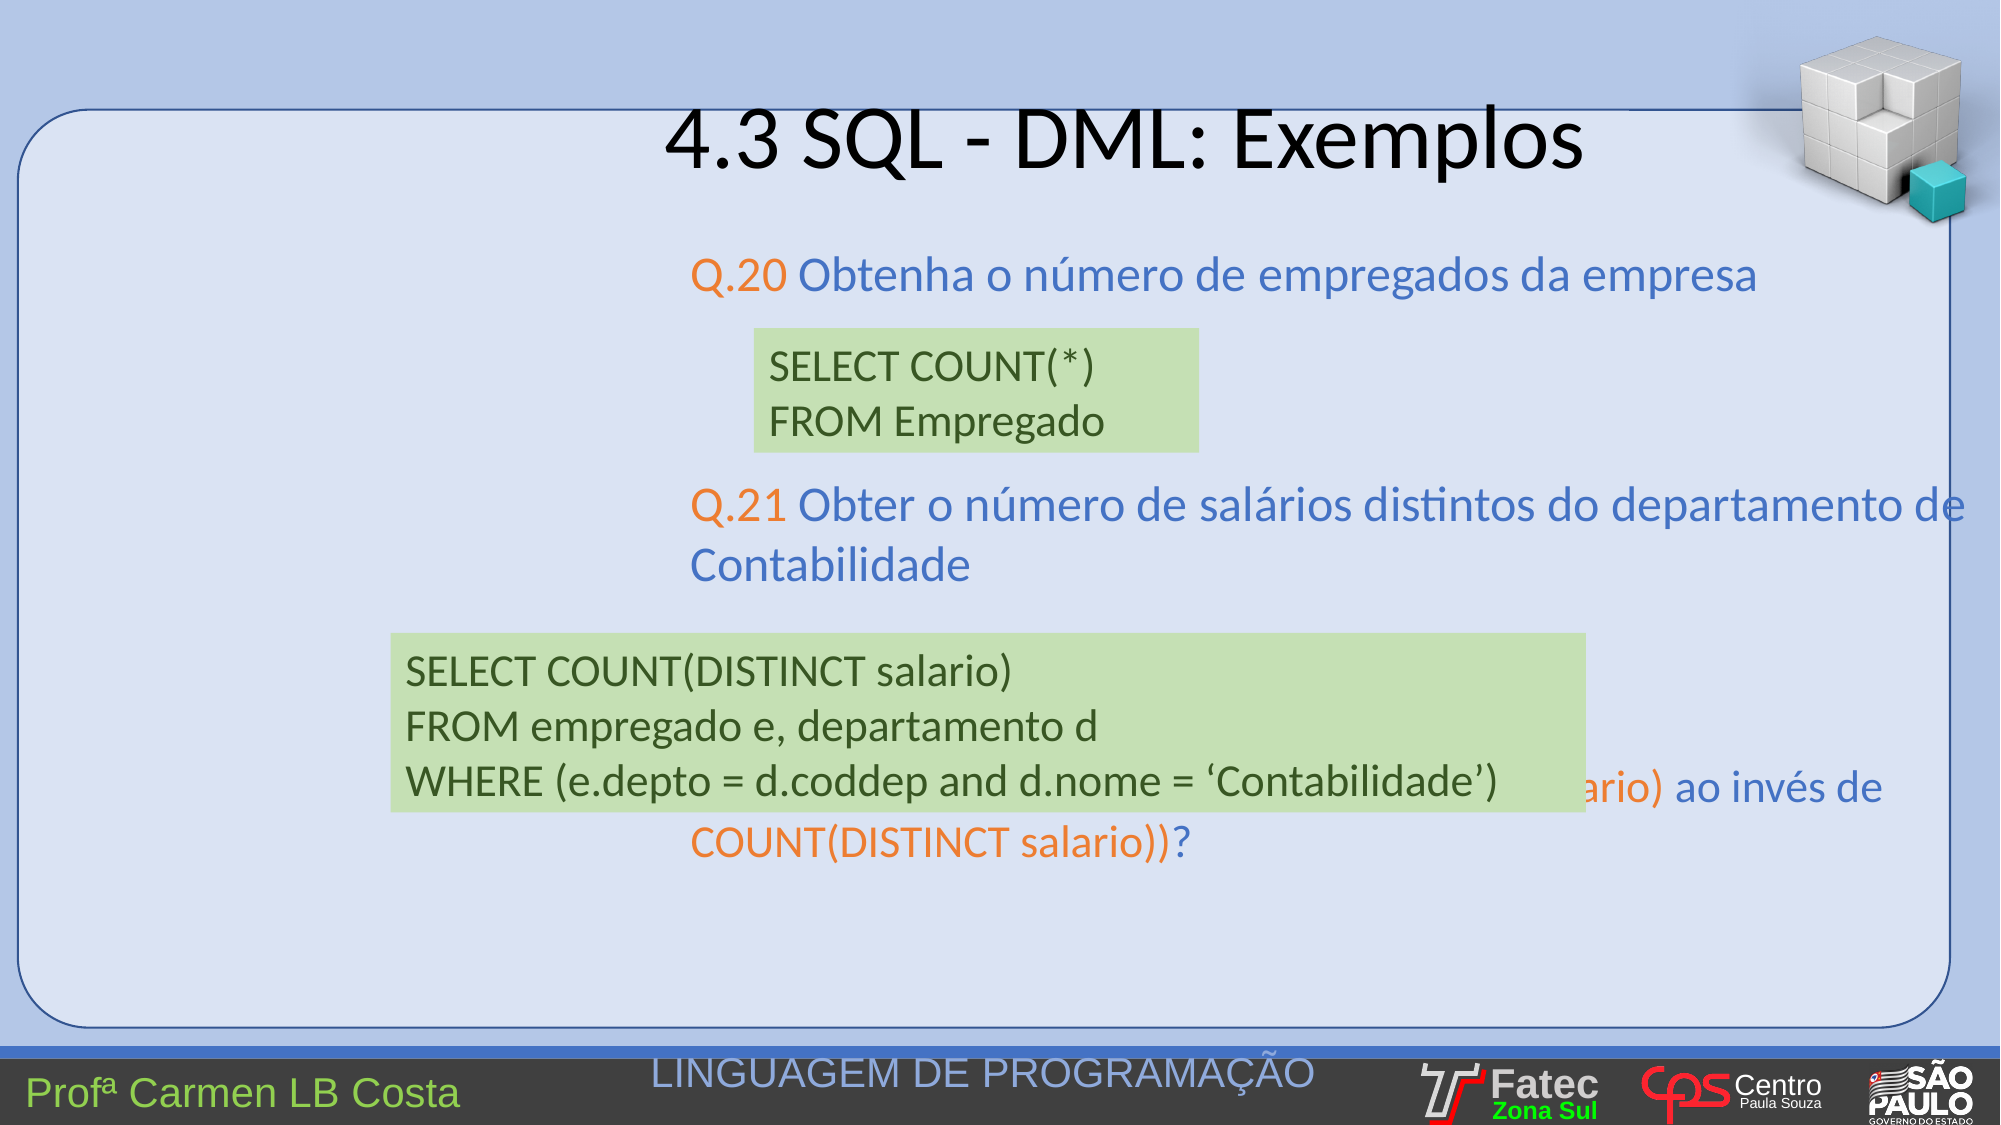

4.3 SQL - DML: Exemplos
Q.20 Obtenha o número de empregados da empresa

Q.21 Obter o número de salários distintos do departamento de Contabilidade

O que aconteceria se escrevêssemos COUNT(salario) ao invés de COUNT(DISTINCT salario))?
SELECT COUNT(*)
FROM Empregado
SELECT COUNT(DISTINCT salario)
FROM empregado e, departamento d
WHERE (e.depto = d.coddep and d.nome = ‘Contabilidade’)